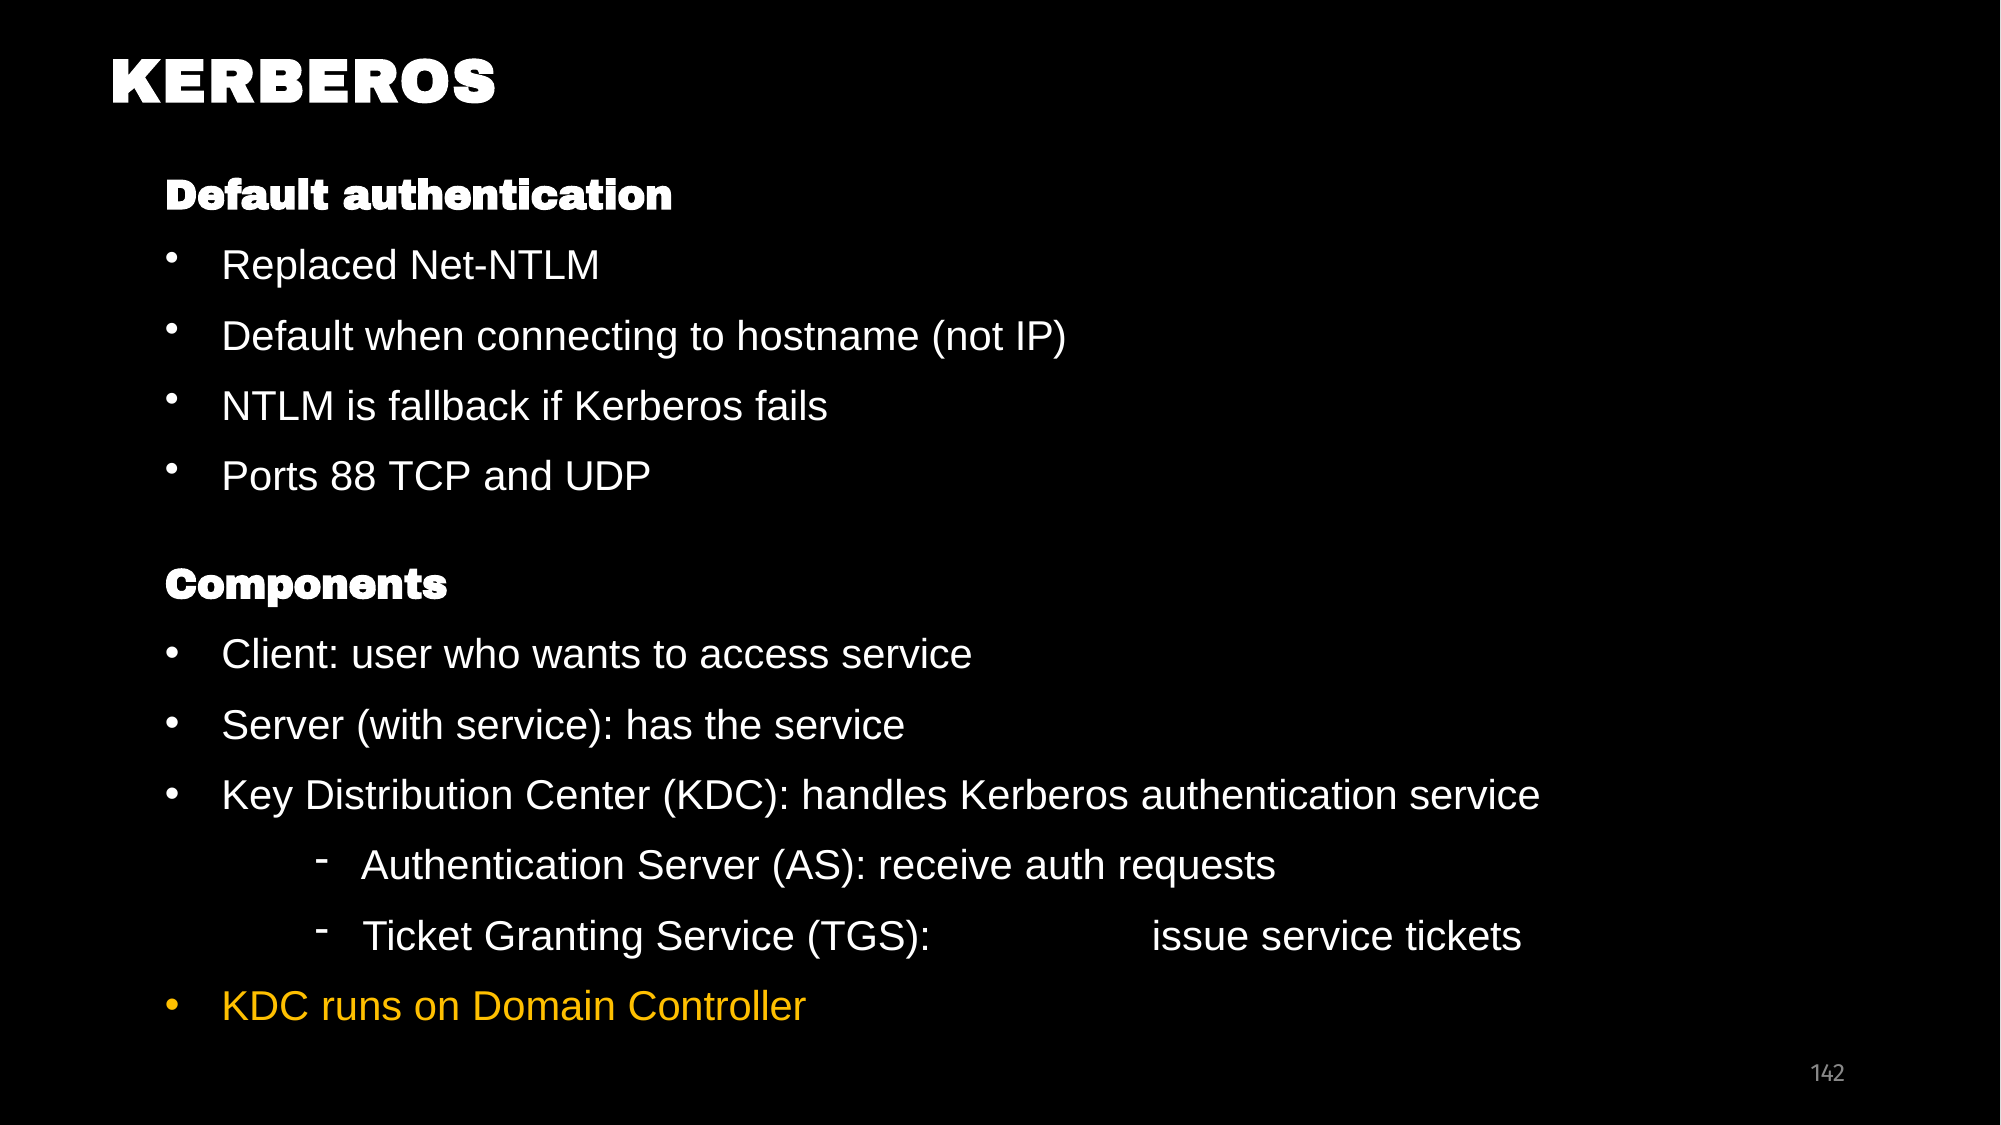

# KERBEROS
Default authentication
Replaced Net-NTLM
Default when connecting to hostname (not IP)
NTLM is fallback if Kerberos fails
Ports 88 TCP and UDP

Components
Client: user who wants to access service
Server (with service): has the service
Key Distribution Center (KDC): handles Kerberos authentication service
Authentication Server (AS): receive auth requests
Ticket Granting Service (TGS):	issue service tickets
KDC runs on Domain Controller
142